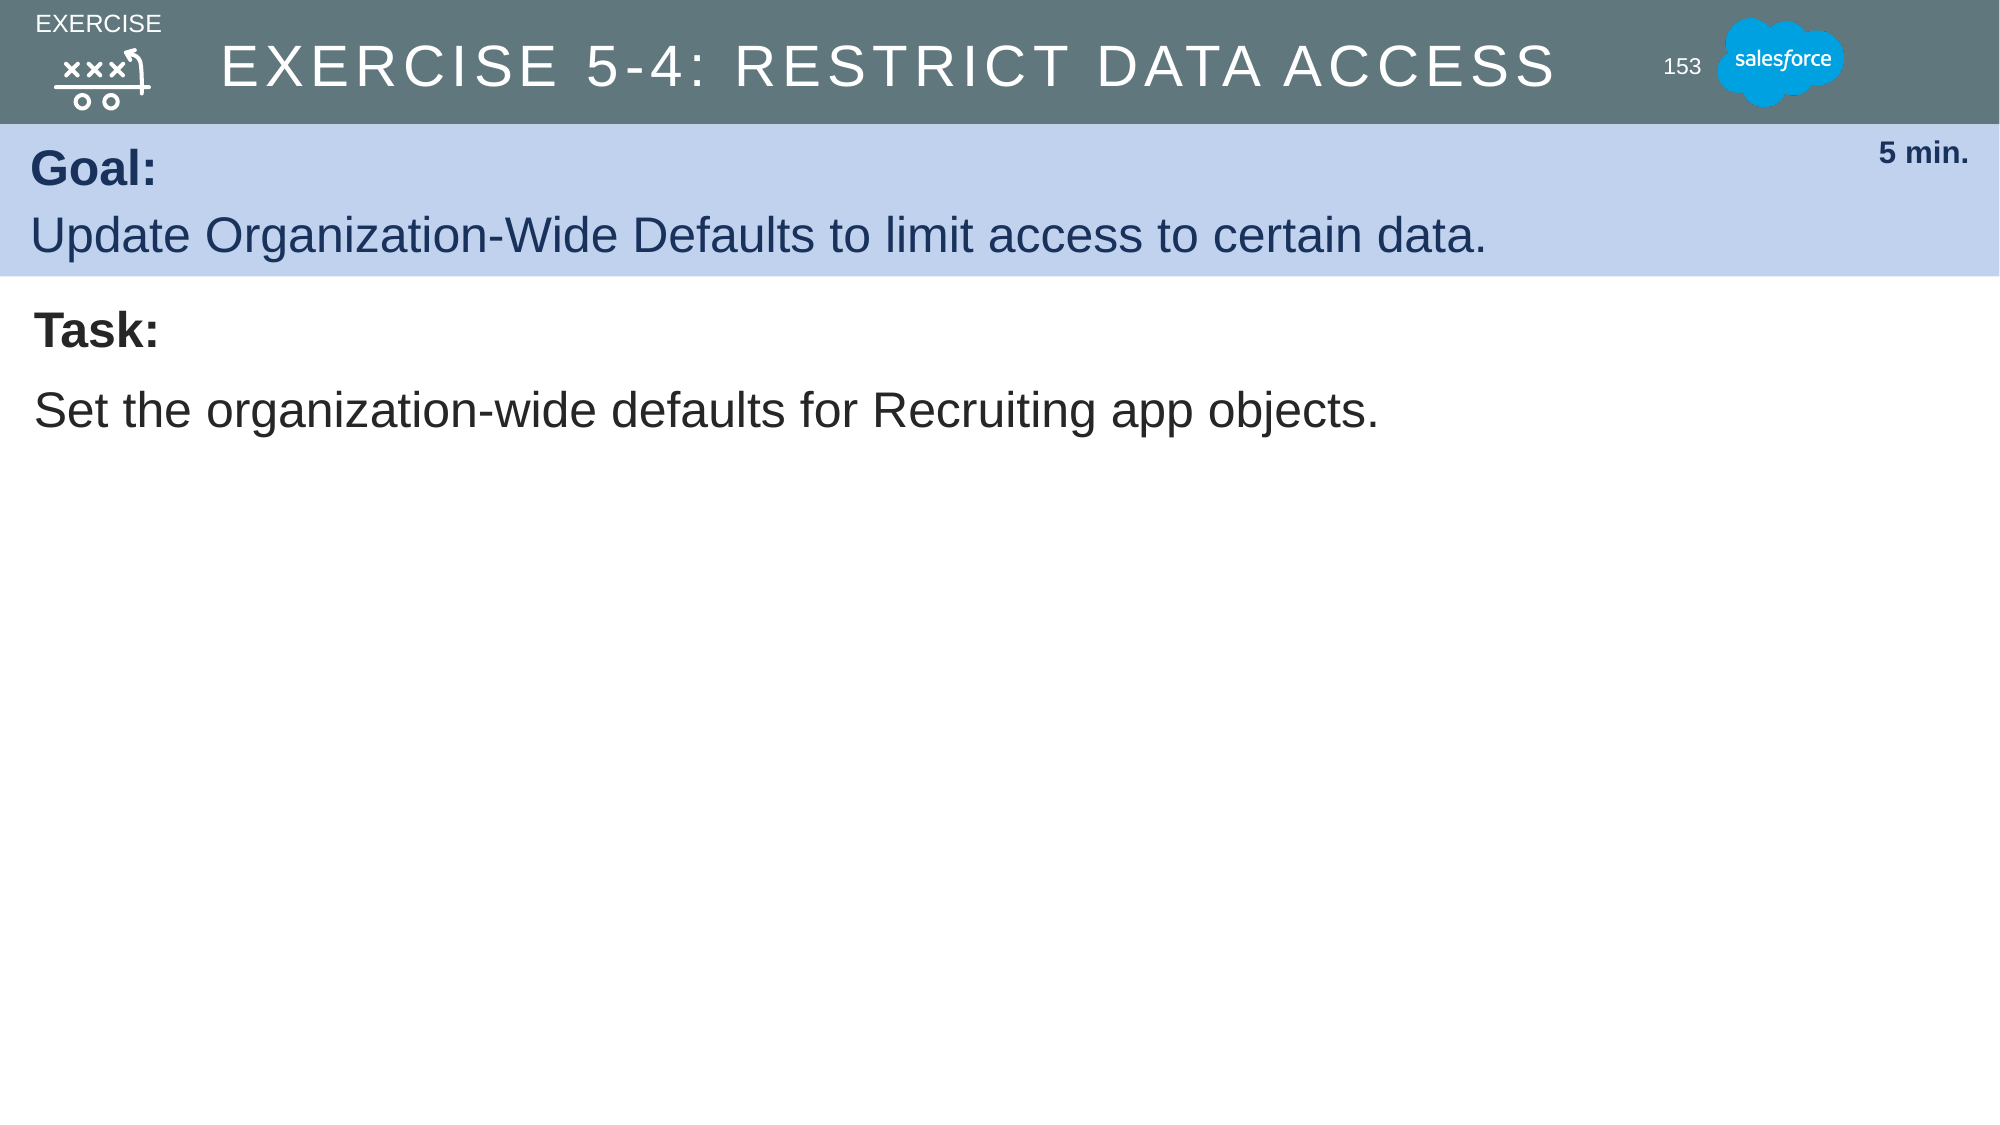

EXERCISE

# Exercise 5-4: Restrict Data Access
153
Goal:
Update Organization-Wide Defaults to limit access to certain data.
5 min.
Task:
Set the organization-wide defaults for Recruiting app objects.